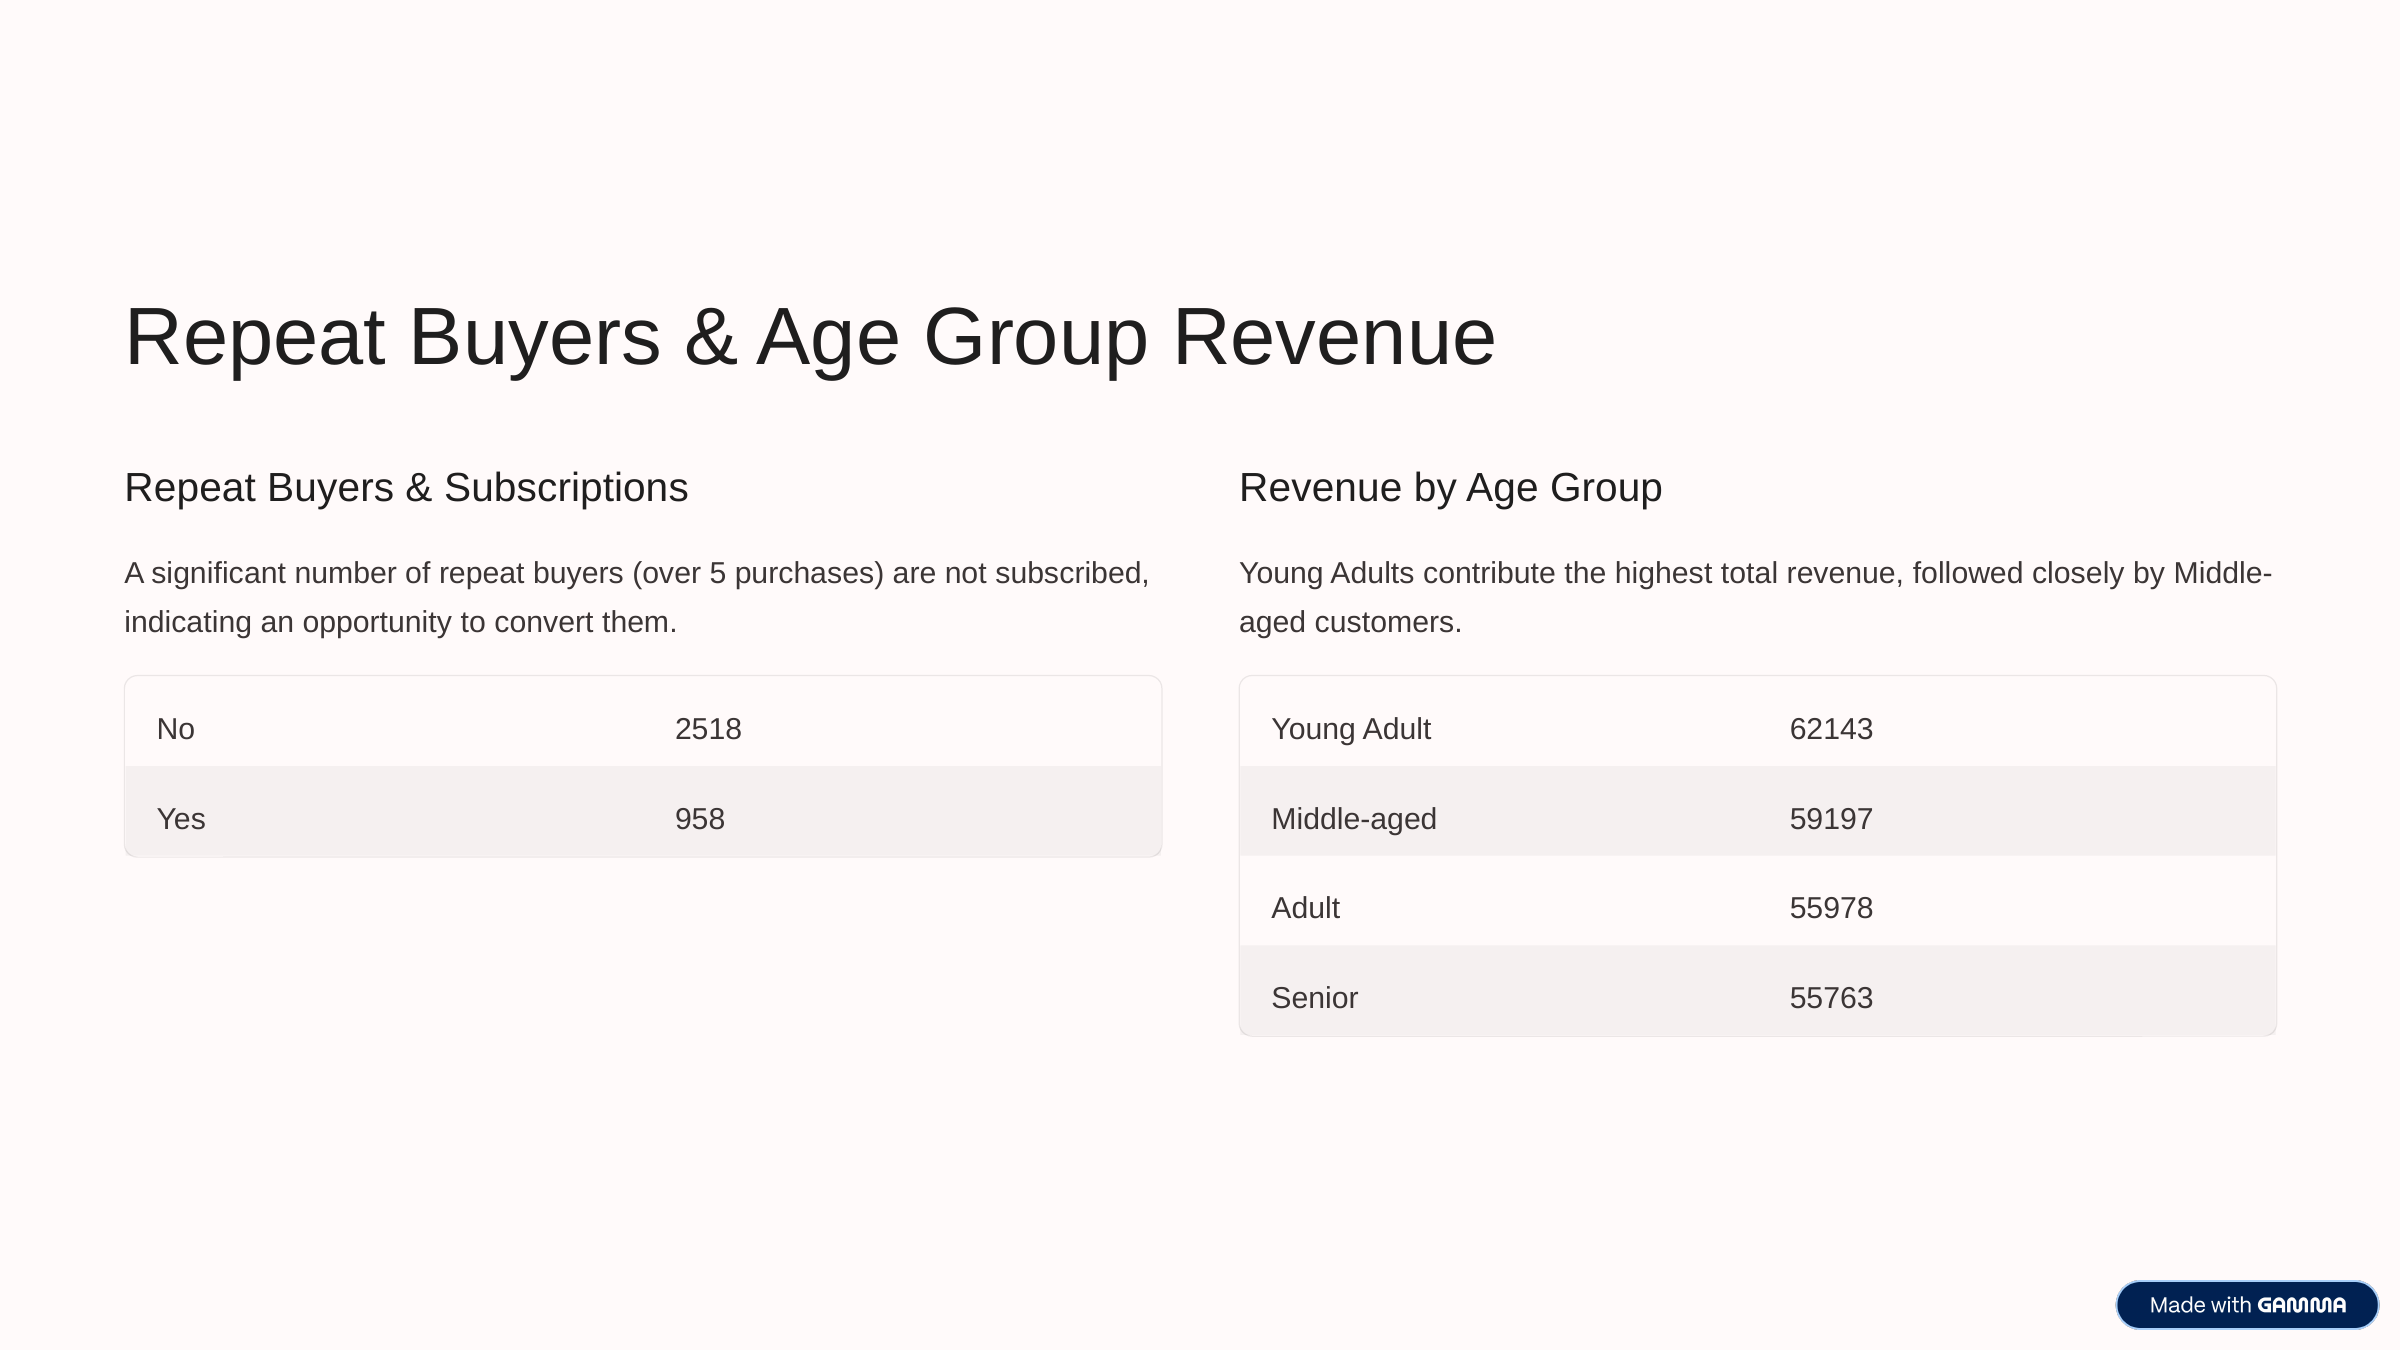

Repeat Buyers & Age Group Revenue
Repeat Buyers & Subscriptions
Revenue by Age Group
A significant number of repeat buyers (over 5 purchases) are not subscribed, indicating an opportunity to convert them.
Young Adults contribute the highest total revenue, followed closely by Middle-aged customers.

No
2518
Young Adult
62143

Yes
958
Middle-aged
59197

Adult
55978

Senior
55763